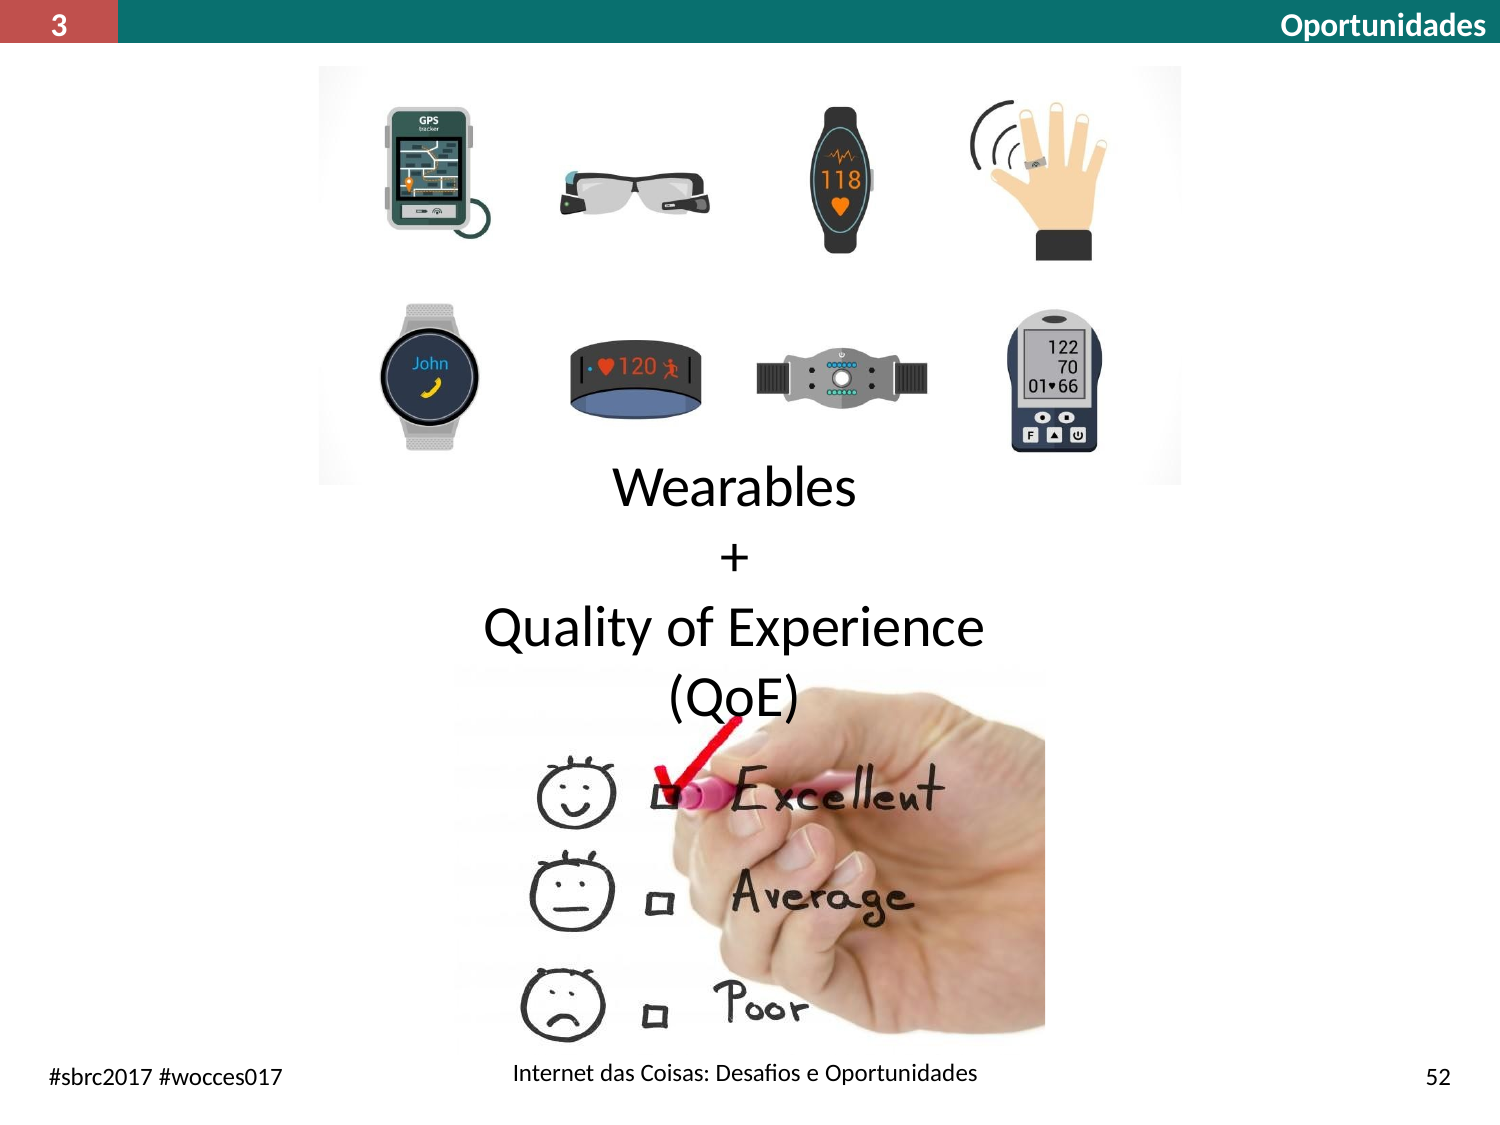

3
Oportunidades

Wearables
+
Quality of Experience (QoE)

Internet das Coisas: Desafios e Oportunidades
#sbrc2017 #wocces017
52